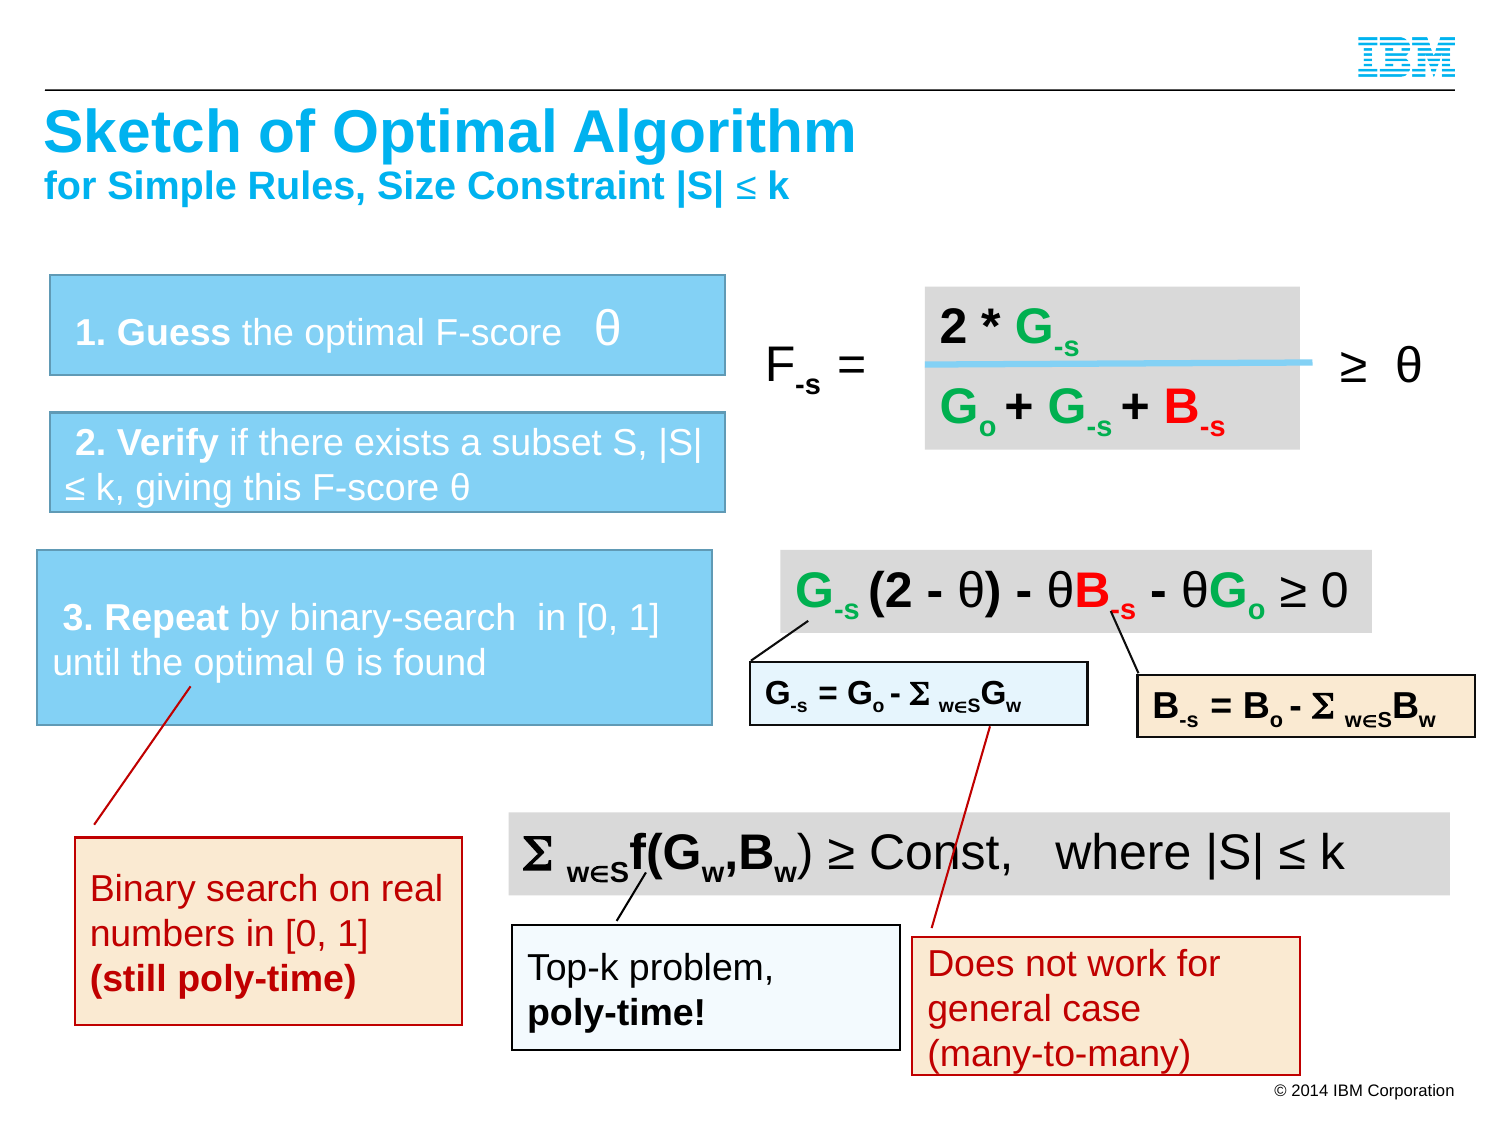

Sketch of Optimal Algorithm
for Simple Rules, Size Constraint |S| ≤ k
 1. Guess the optimal F-score   θ
2 * G-s
F-s  =
≥  θ
Go + G-s + B-s
 2. Verify if there exists a subset S, |S|≤ k, giving this F-score θ
 3. Repeat by binary-search  in [0, 1] until the optimal θ is found
G-s (2 - θ) - θB-s - θGo ≥ 0
G-s  = Go - Σ w∈SGw
B-s  = Bo - Σ w∈SBw
Σ w∈Sf(Gw,Bw) ≥ Const,   where |S| ≤ k
Binary search on real numbers in [0, 1]
(still poly-time)
Top-k problem,
poly-time!
Does not work for general case
(many-to-many)
87